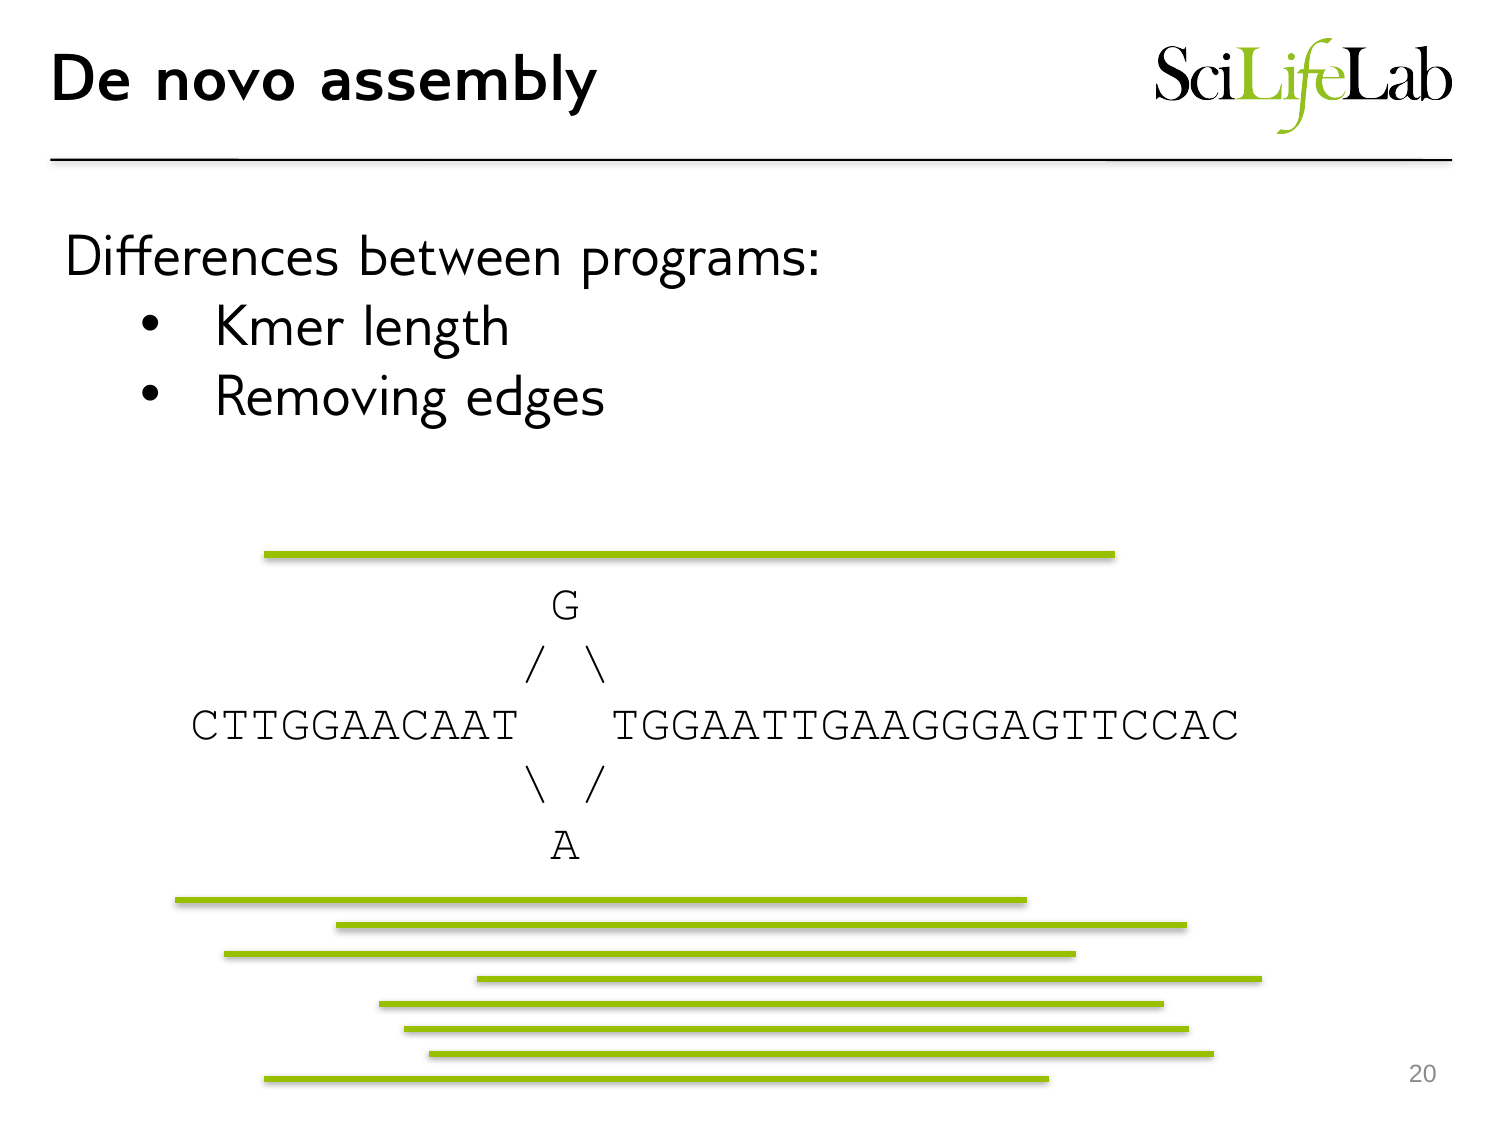

# De novo assembly
Differences between programs:
Kmer length
Removing edges
            G
           / \
CTTGGAACAAT   TGGAATTGAAGGGAGTTCCAC
           \ /
            A
20